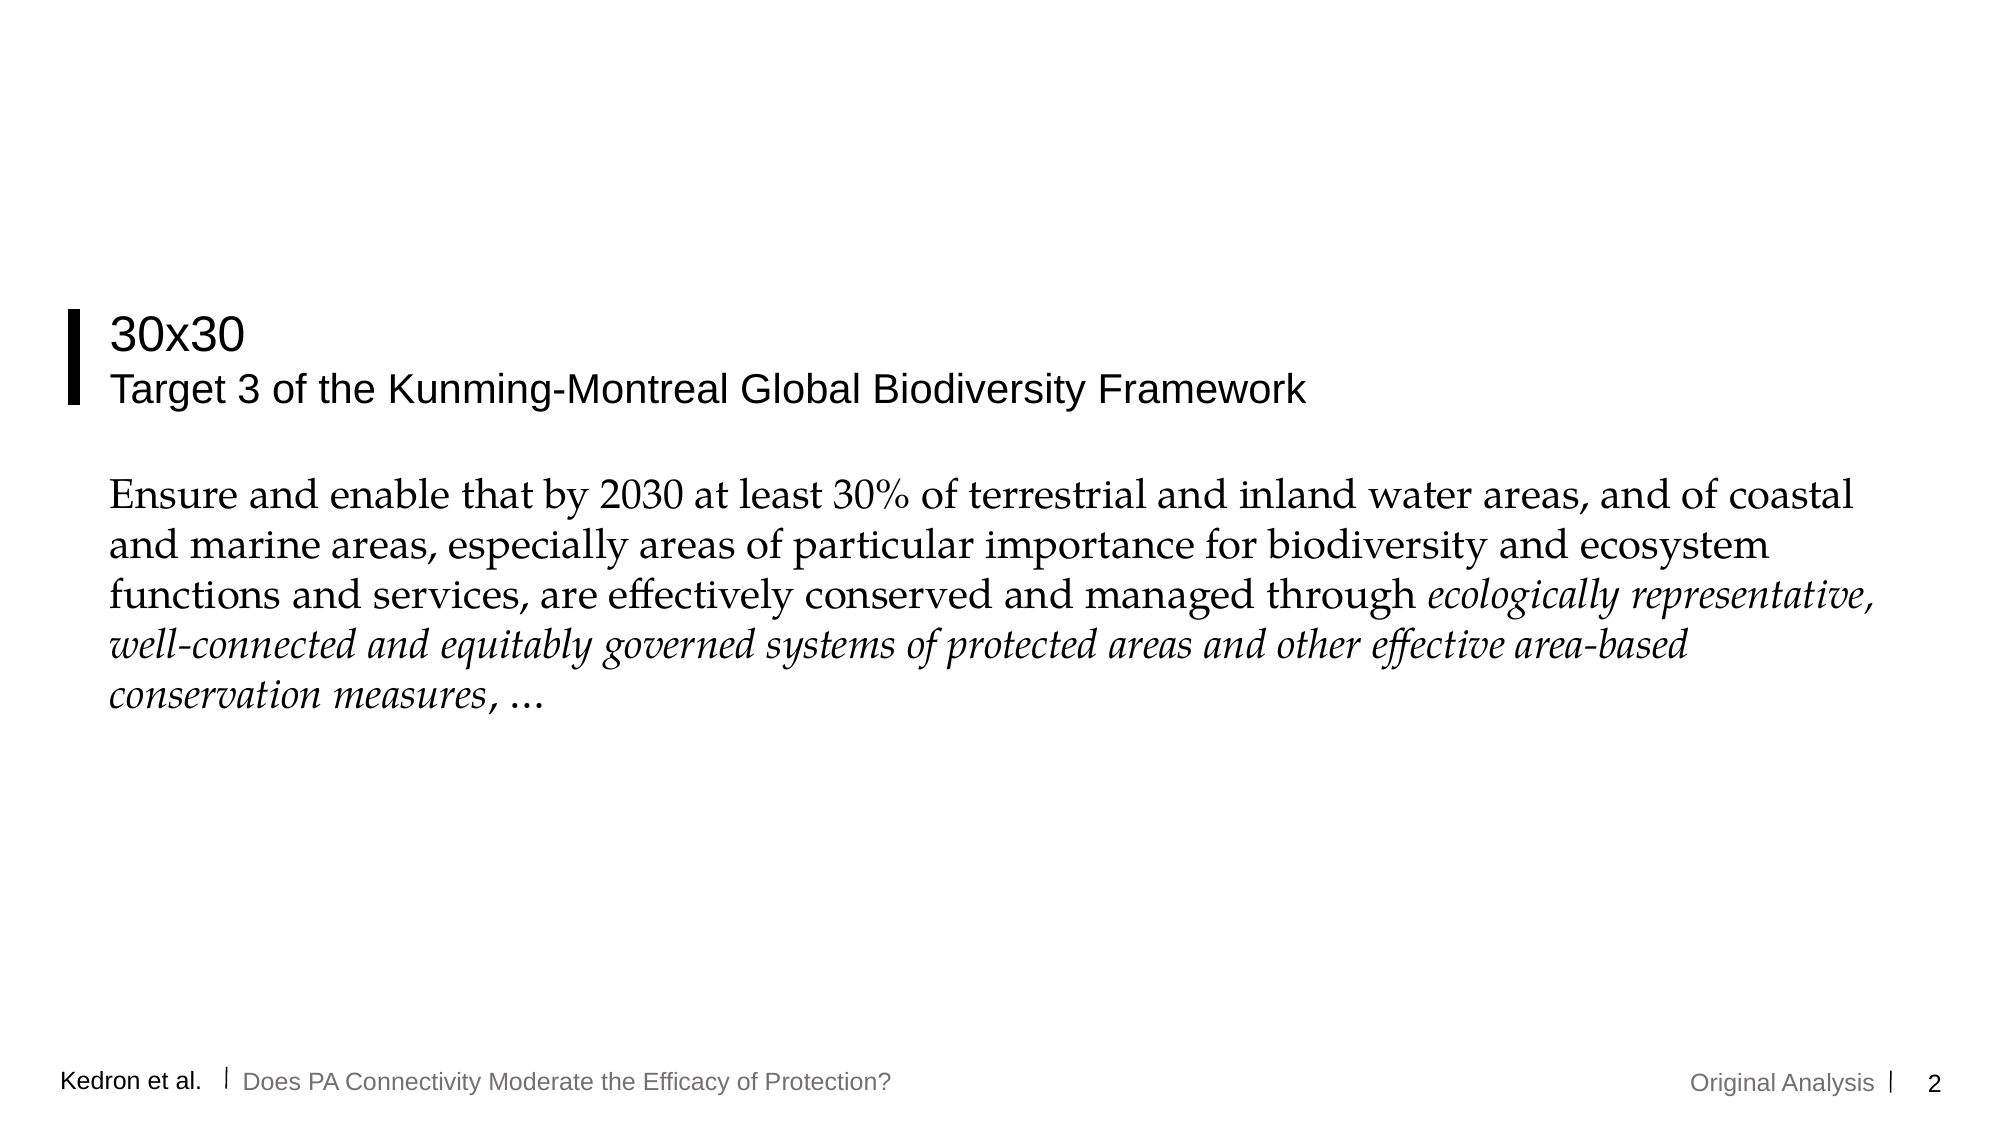

30x30
Target 3 of the Kunming-Montreal Global Biodiversity Framework
Ensure and enable that by 2030 at least 30% of terrestrial and inland water areas, and of coastal and marine areas, especially areas of particular importance for biodiversity and ecosystem functions and services, are effectively conserved and managed through ecologically representative, well-connected and equitably governed systems of protected areas and other effective area-based conservation measures, …
Kedron et al.
Does PA Connectivity Moderate the Efficacy of Protection?
Original Analysis
2